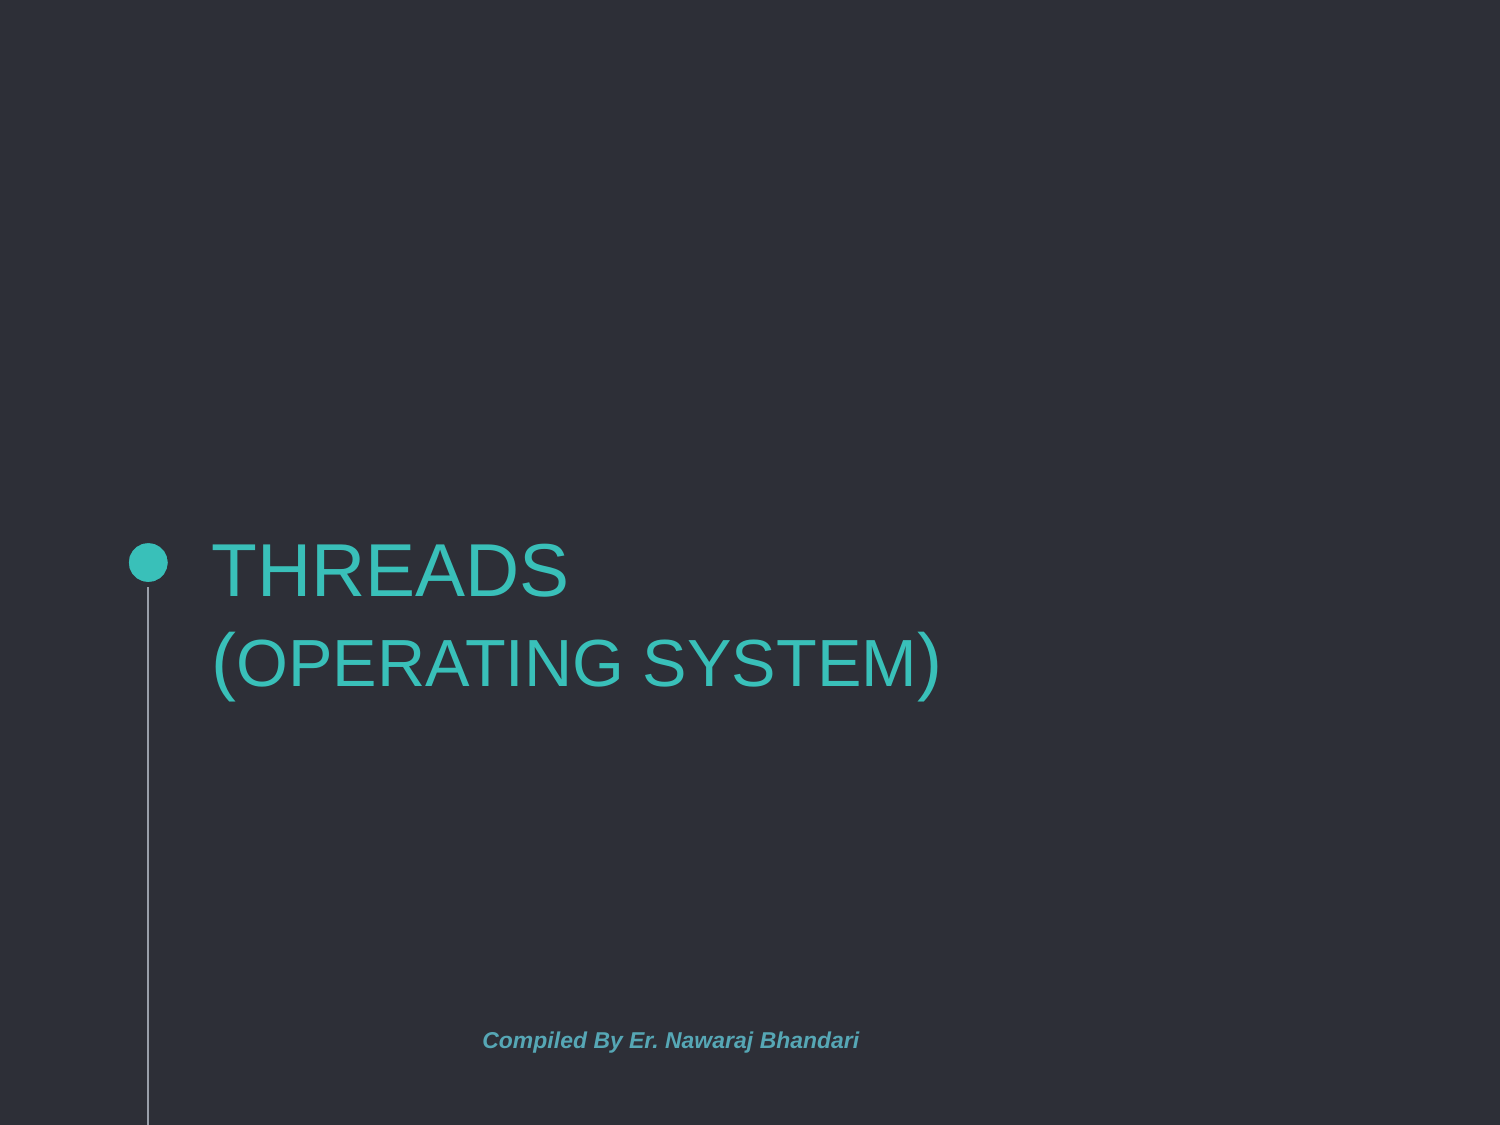

THREADS  (OPERATING SYSTEM)
Compiled By Er. Nawaraj Bhandari